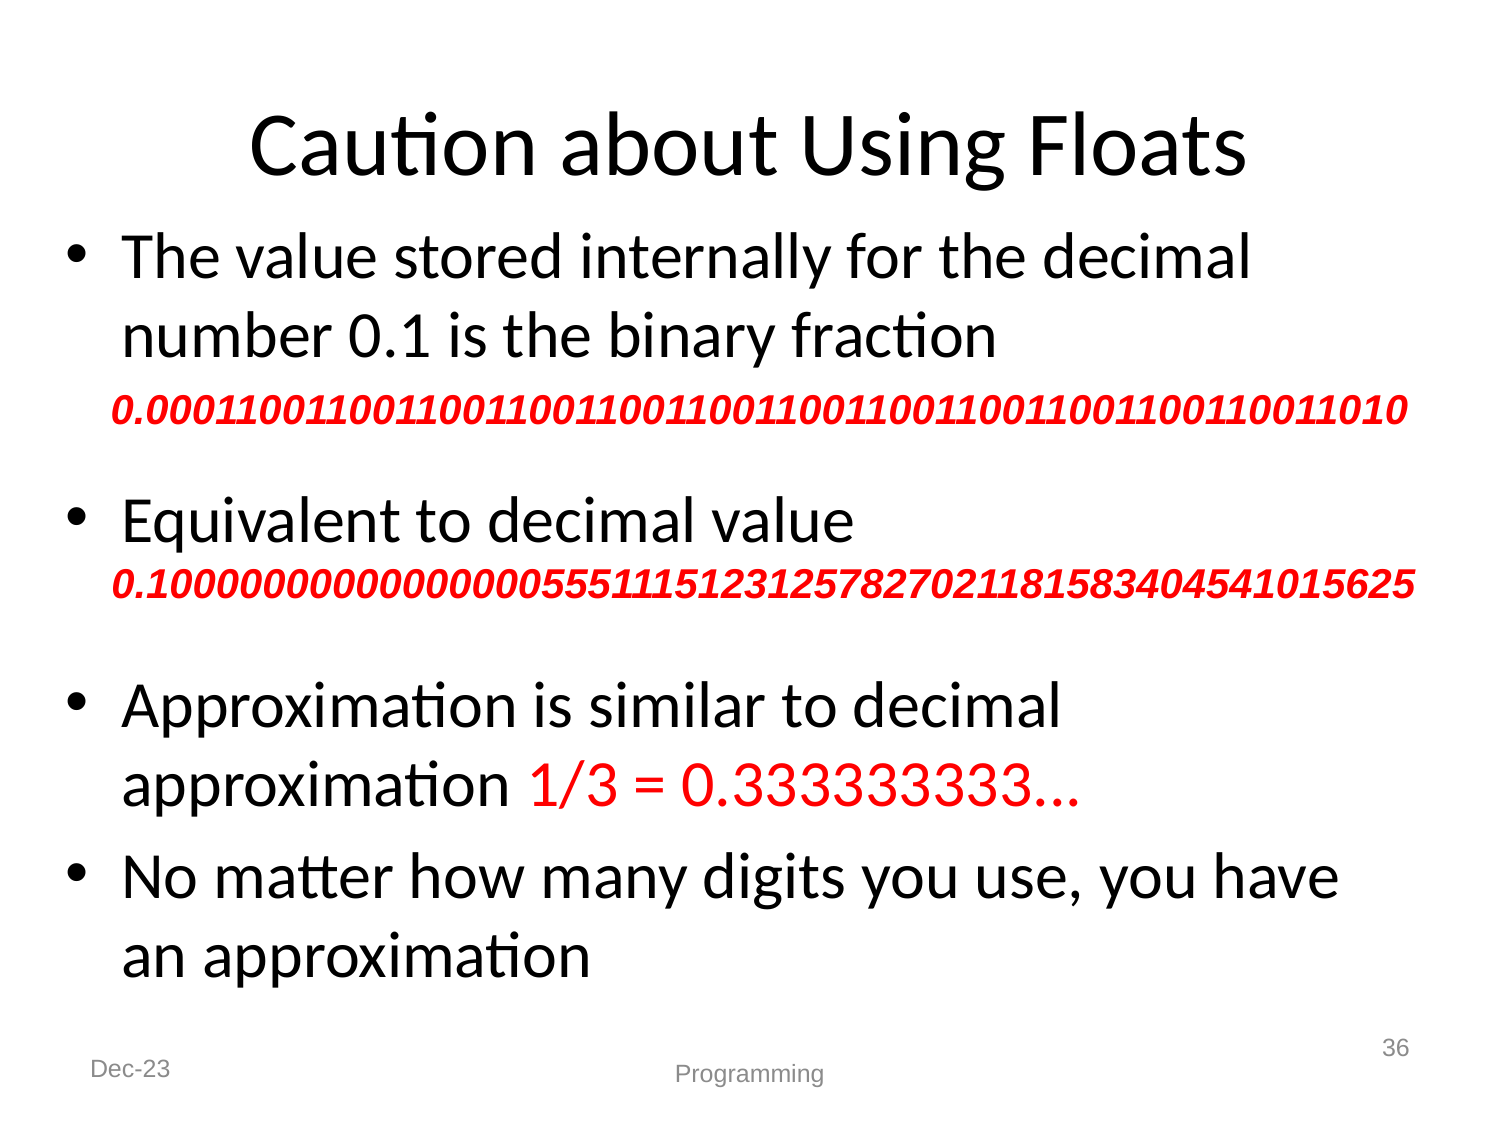

# Caution about Using Floats
The value stored internally for the decimal number 0.1 is the binary fraction

Equivalent to decimal value

Approximation is similar to decimal approximation 1/3 = 0.333333333...
No matter how many digits you use, you have an approximation

0.00011001100110011001100110011001100110011001100110011010
0.1000000000000000055511151231257827021181583404541015625
36
Dec-23
Programming